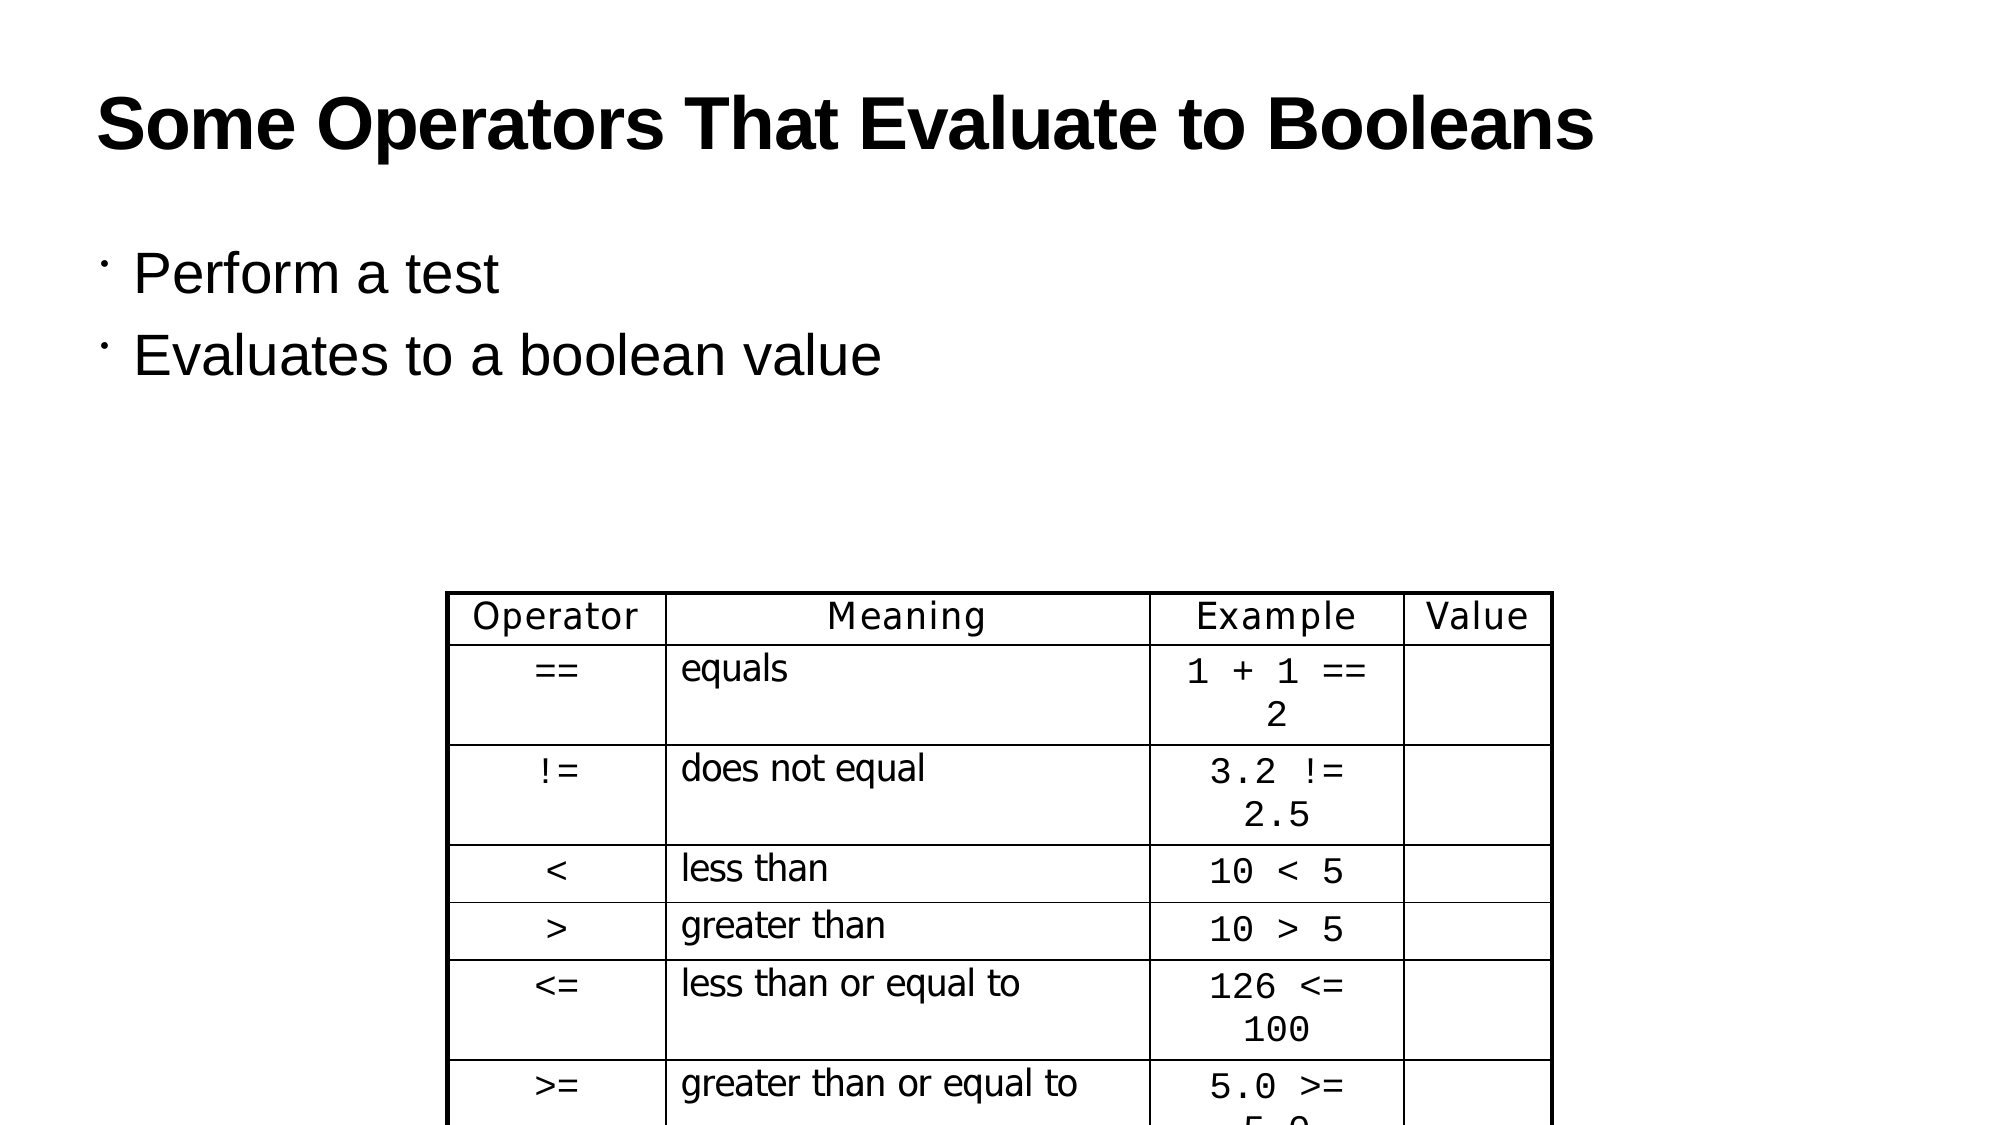

# Some Operators That Evaluate to Booleans
Perform a test
Evaluates to a boolean value
| Operator | Meaning | Example | Value |
| --- | --- | --- | --- |
| == | equals | 1 + 1 == 2 |  |
| != | does not equal | 3.2 != 2.5 |  |
| < | less than | 10 < 5 |  |
| > | greater than | 10 > 5 |  |
| <= | less than or equal to | 126 <= 100 |  |
| >= | greater than or equal to | 5.0 >= 5.0 |  |